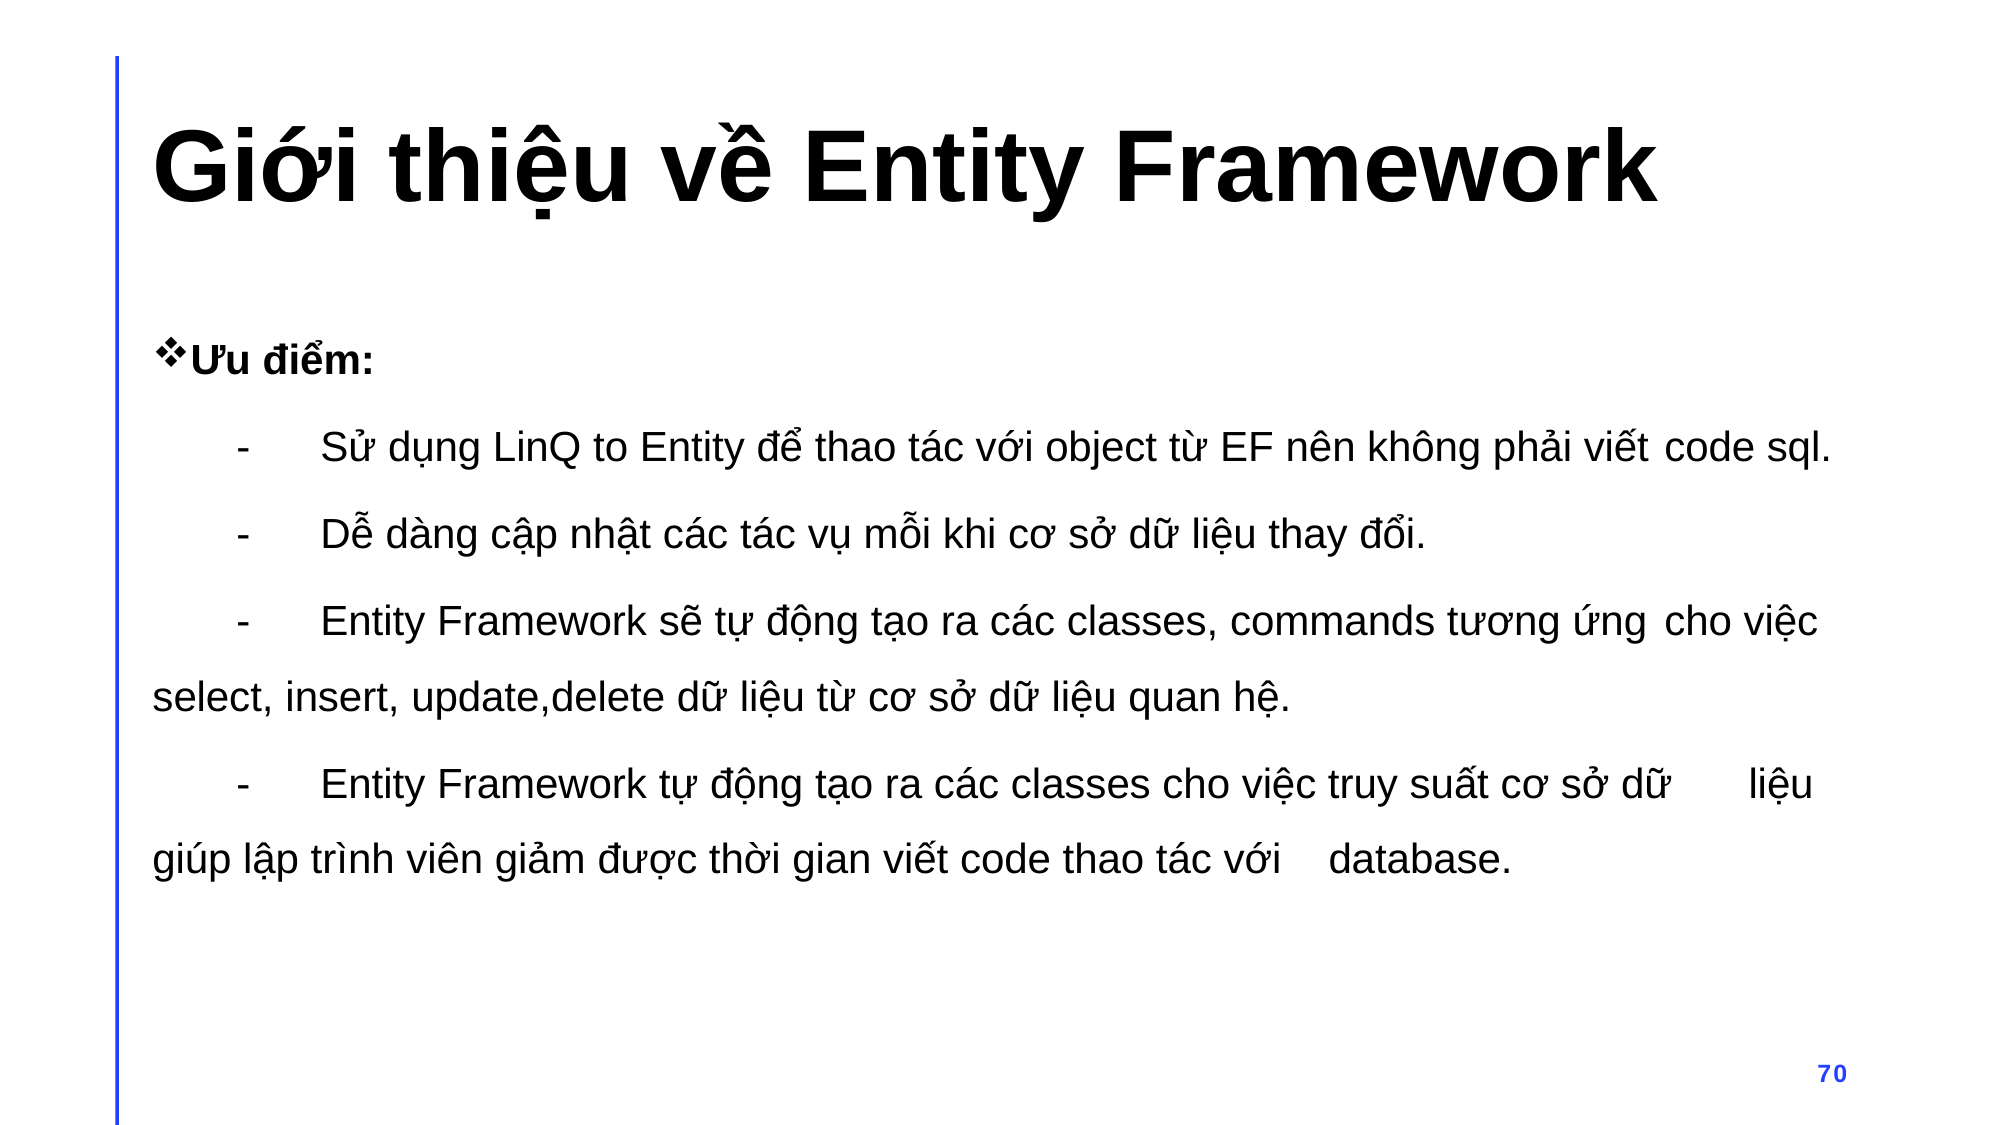

# Giới thiệu về Entity Framework
Ưu điểm:
	-	Sử dụng LinQ to Entity để thao tác với object từ EF nên không phải viết 		code sql.
	-	Dễ dàng cập nhật các tác vụ mỗi khi cơ sở dữ liệu thay đổi.
	-	Entity Framework sẽ tự động tạo ra các classes, commands tương ứng 		cho việc select, insert, update,delete dữ liệu từ cơ sở dữ liệu quan hệ.
	-	Entity Framework tự động tạo ra các classes cho việc truy suất cơ sở dữ 		liệu giúp lập trình viên giảm được thời gian viết code thao tác với 			database.

70